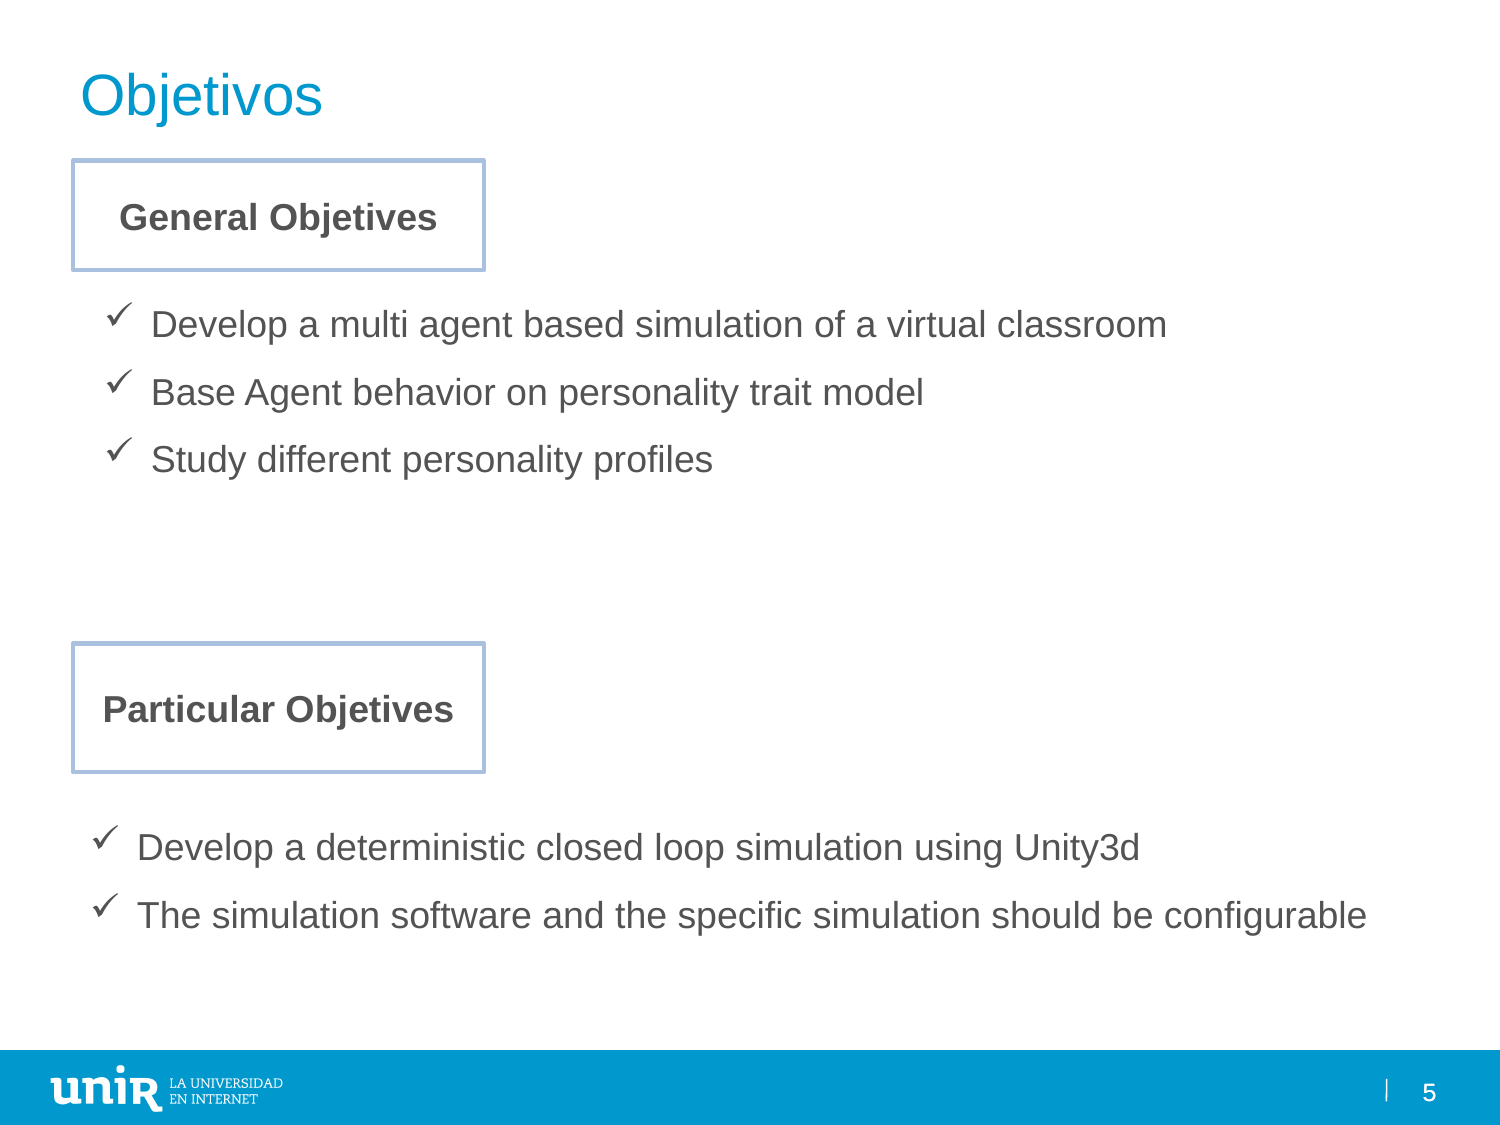

Objetivos
General Objetives
Develop a multi agent based simulation of a virtual classroom
Base Agent behavior on personality trait model
Study different personality profiles
Particular Objetives
Develop a deterministic closed loop simulation using Unity3d
The simulation software and the specific simulation should be configurable

5
5